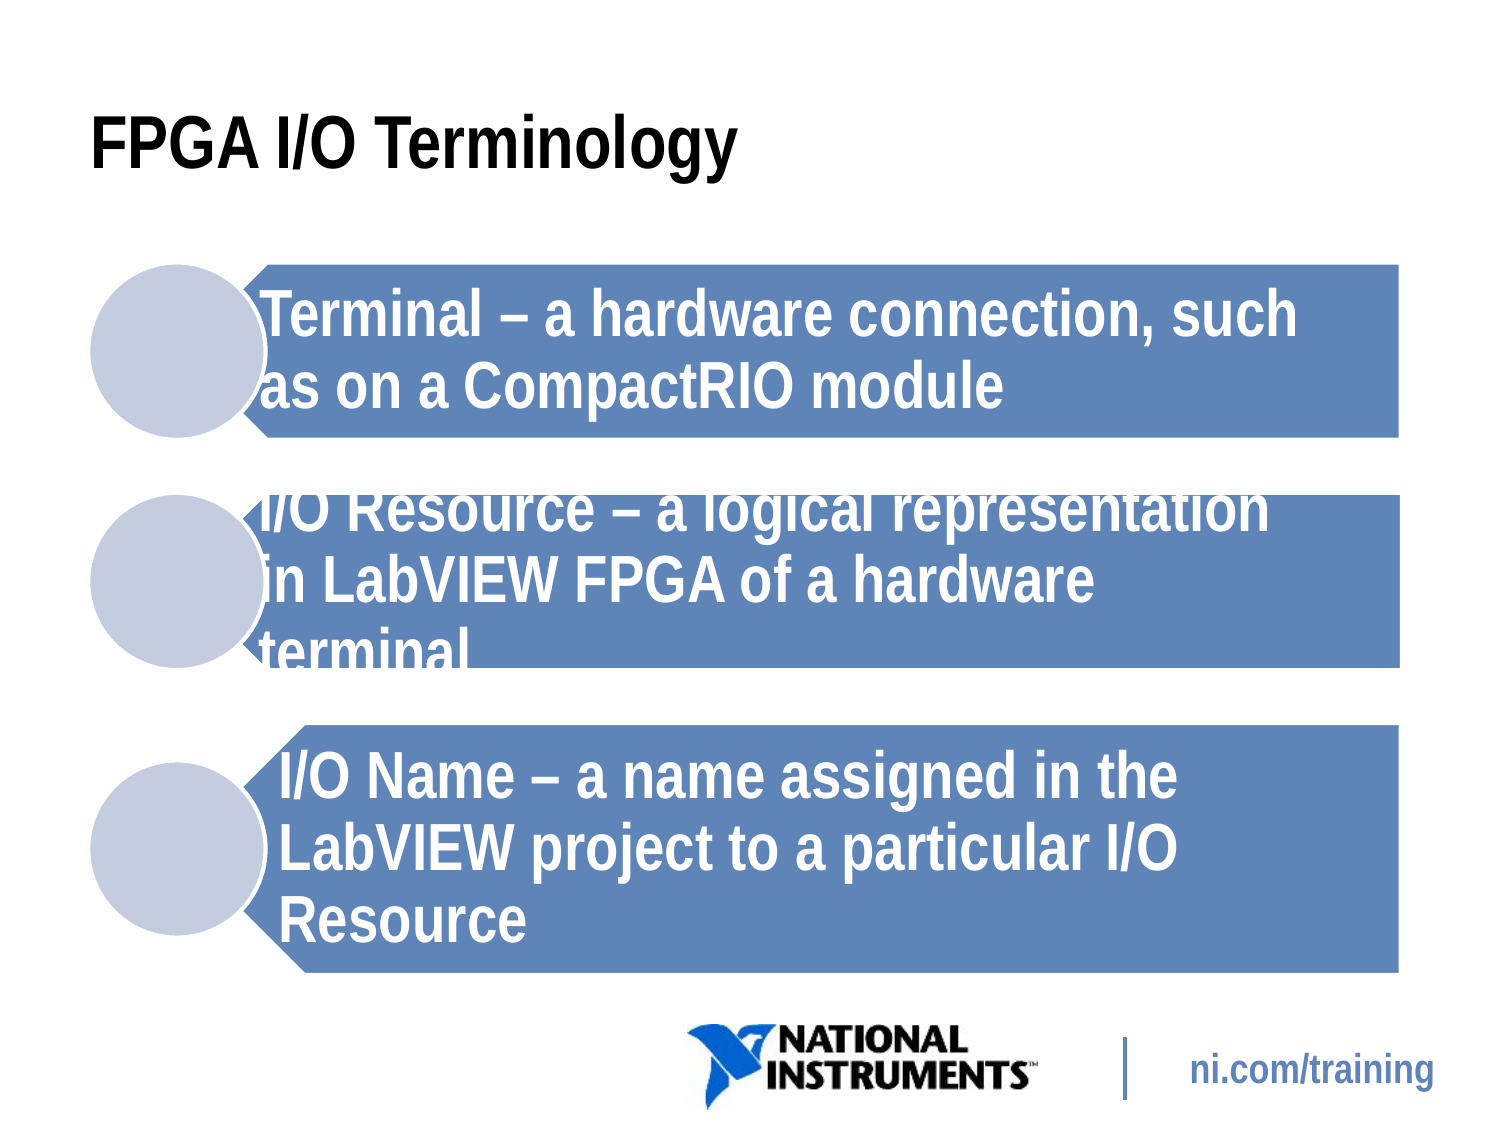

# FPGA I/O Terminology
Terminal – a hardware connection, such as on a CompactRIO module
I/O Resource – a logical representation in LabVIEW FPGA of a hardware terminal
I/O Name – a name assigned in the LabVIEW project to a particular I/O Resource